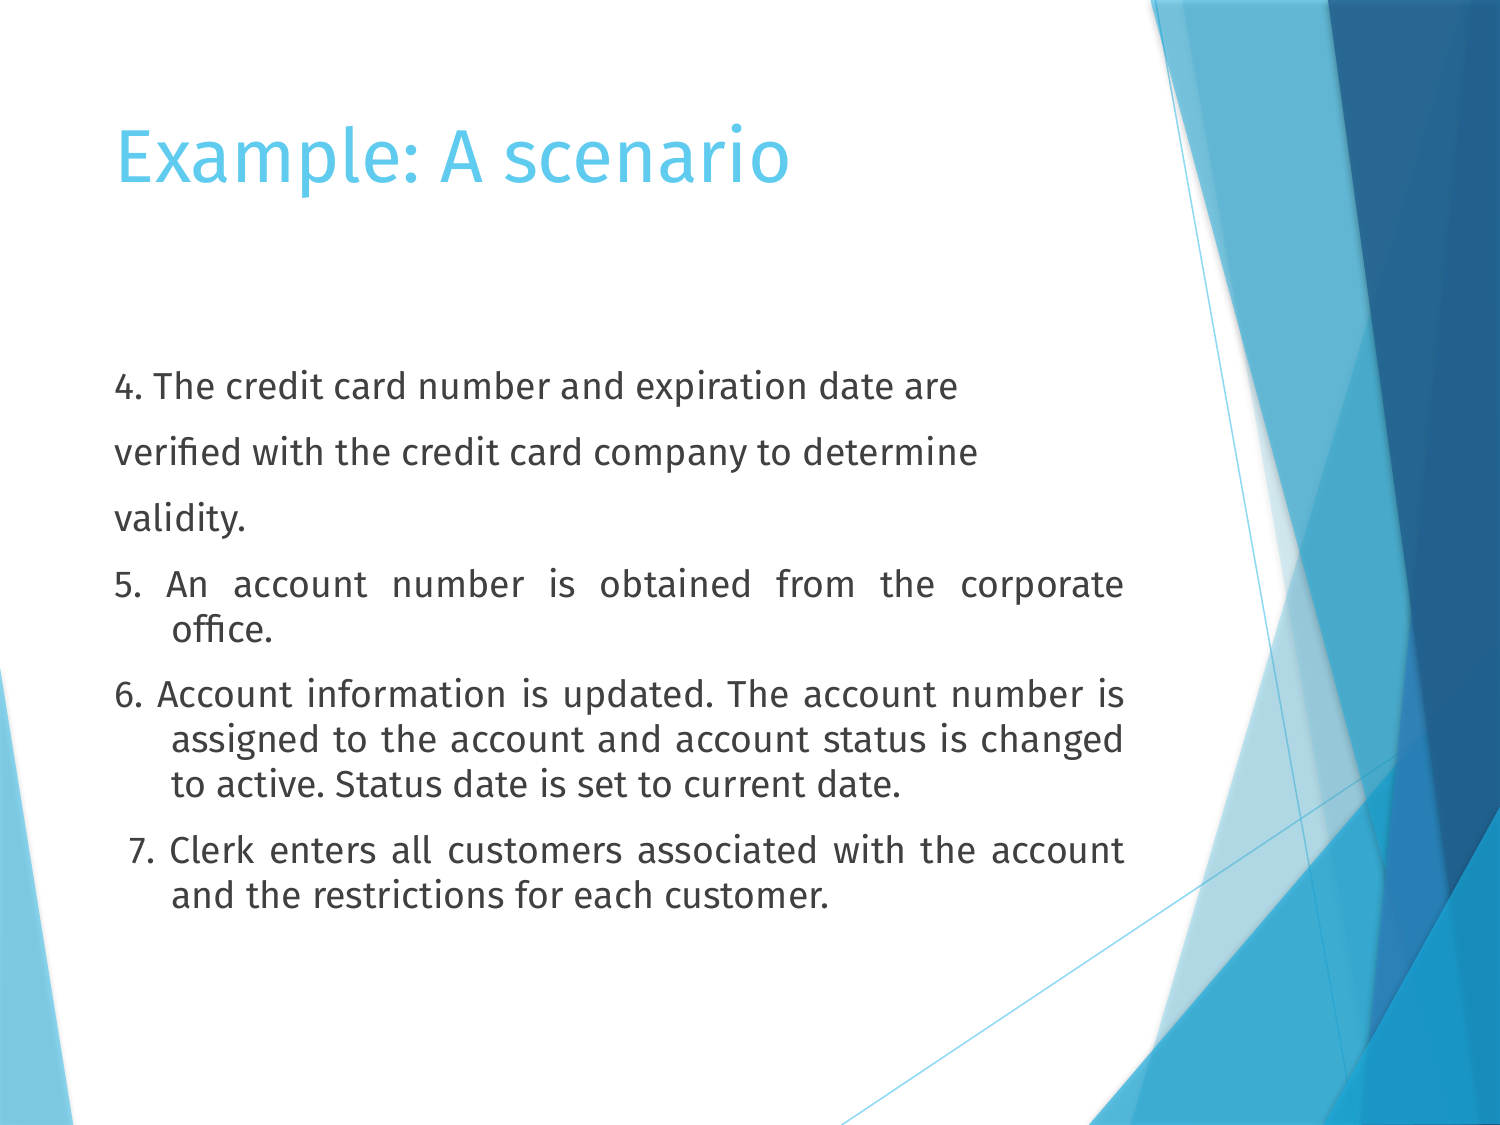

# Example: A scenario
4. The credit card number and expiration date are
verified with the credit card company to determine
validity.
5. An account number is obtained from the corporate office.
6. Account information is updated. The account number is assigned to the account and account status is changed to active. Status date is set to current date.
 7. Clerk enters all customers associated with the account and the restrictions for each customer.